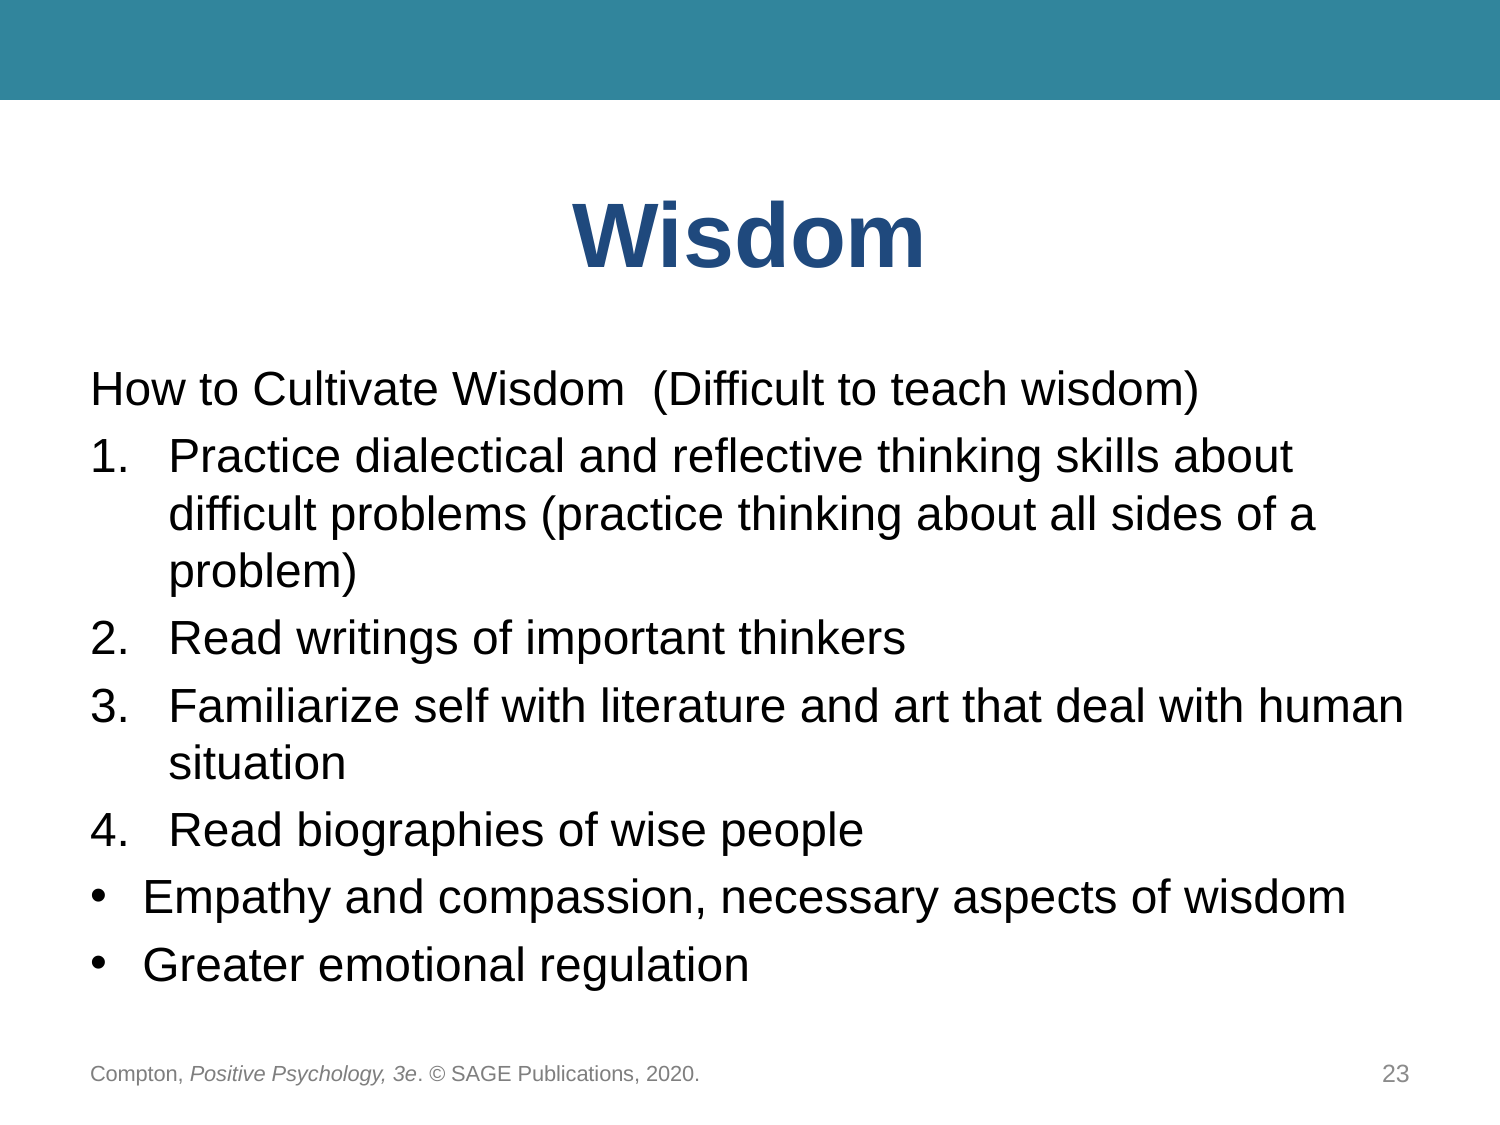

# Wisdom
How to Cultivate Wisdom  (Difficult to teach wisdom)
Practice dialectical and reflective thinking skills about difficult problems (practice thinking about all sides of a problem)
Read writings of important thinkers
Familiarize self with literature and art that deal with human situation
Read biographies of wise people
Empathy and compassion, necessary aspects of wisdom
Greater emotional regulation
Compton, Positive Psychology, 3e. © SAGE Publications, 2020.
23